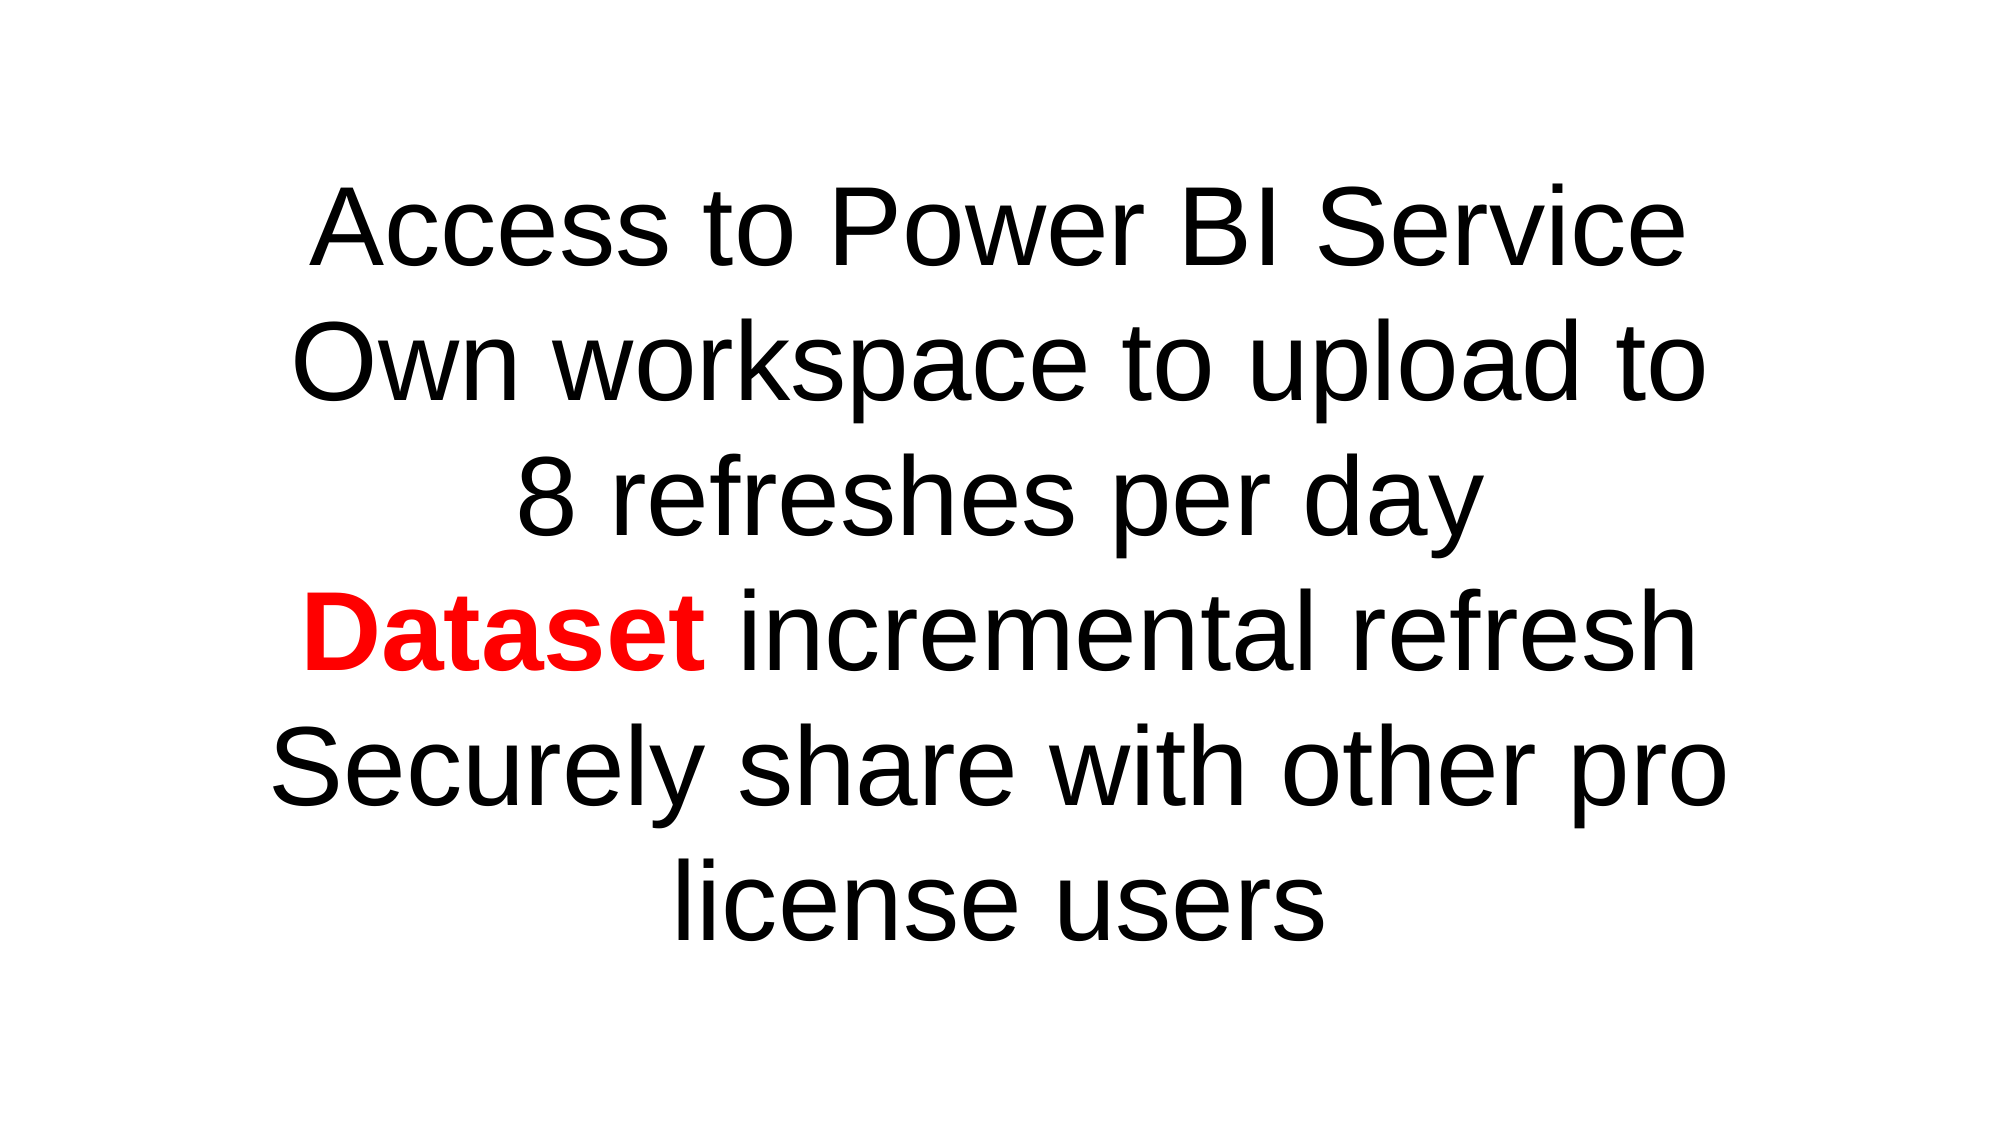

Access to Power BI Service
Own workspace to upload to
8 refreshes per day
Dataset incremental refresh
Securely share with other pro license users